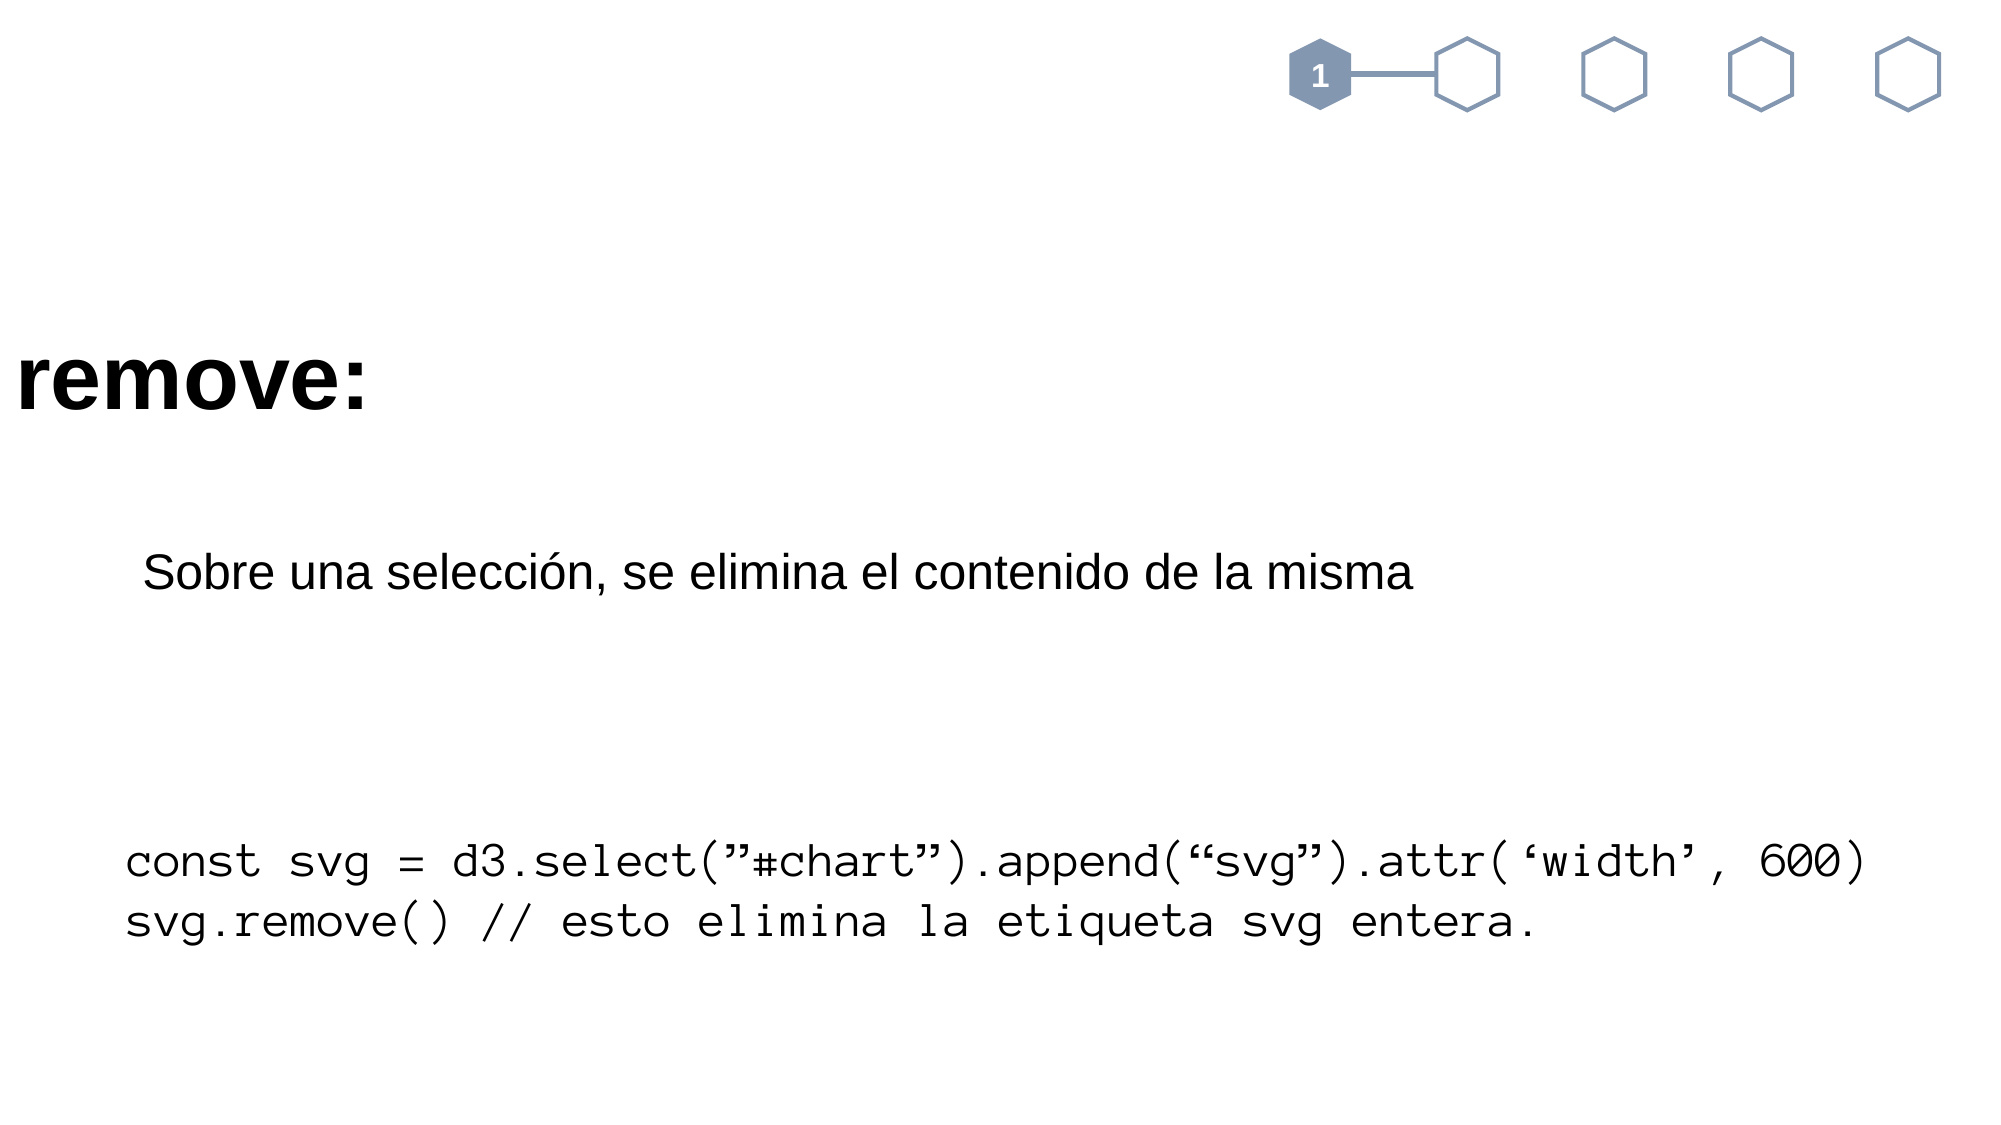

remove:
Sobre una selección, se elimina el contenido de la misma
const svg = d3.select(”#chart”).append(“svg”).attr(‘width’, 600)
svg.remove() // esto elimina la etiqueta svg entera.